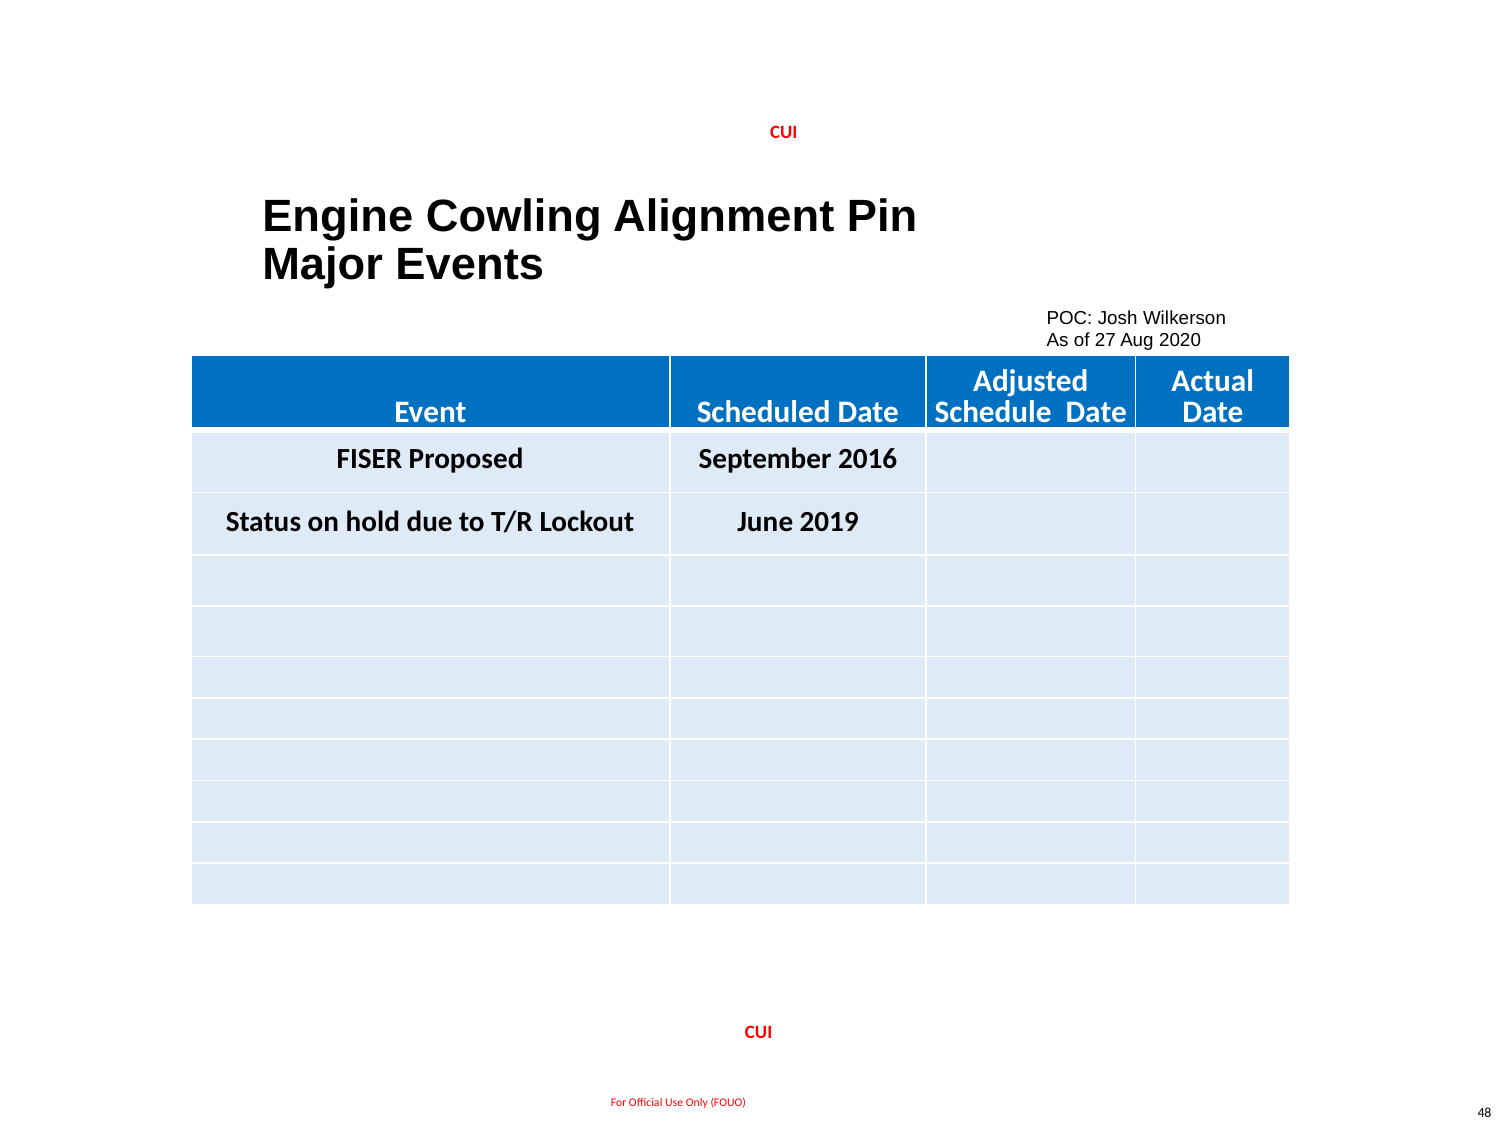

CUI
# Engine Cowling Alignment Pin Major Events
POC: Josh Wilkerson
As of 27 Aug 2020
| Event | Scheduled Date | Adjusted Schedule Date | Actual Date |
| --- | --- | --- | --- |
| FISER Proposed | September 2016 |  |  |
| Status on hold due to T/R Lockout | June 2019 |  |  |
|  |  |  |  |
|  |  |  |  |
|  |  |  |  |
|  |  |  |  |
|  |  |  |  |
|  |  |  |  |
|  |  |  |  |
|  |  |  |  |
CUI